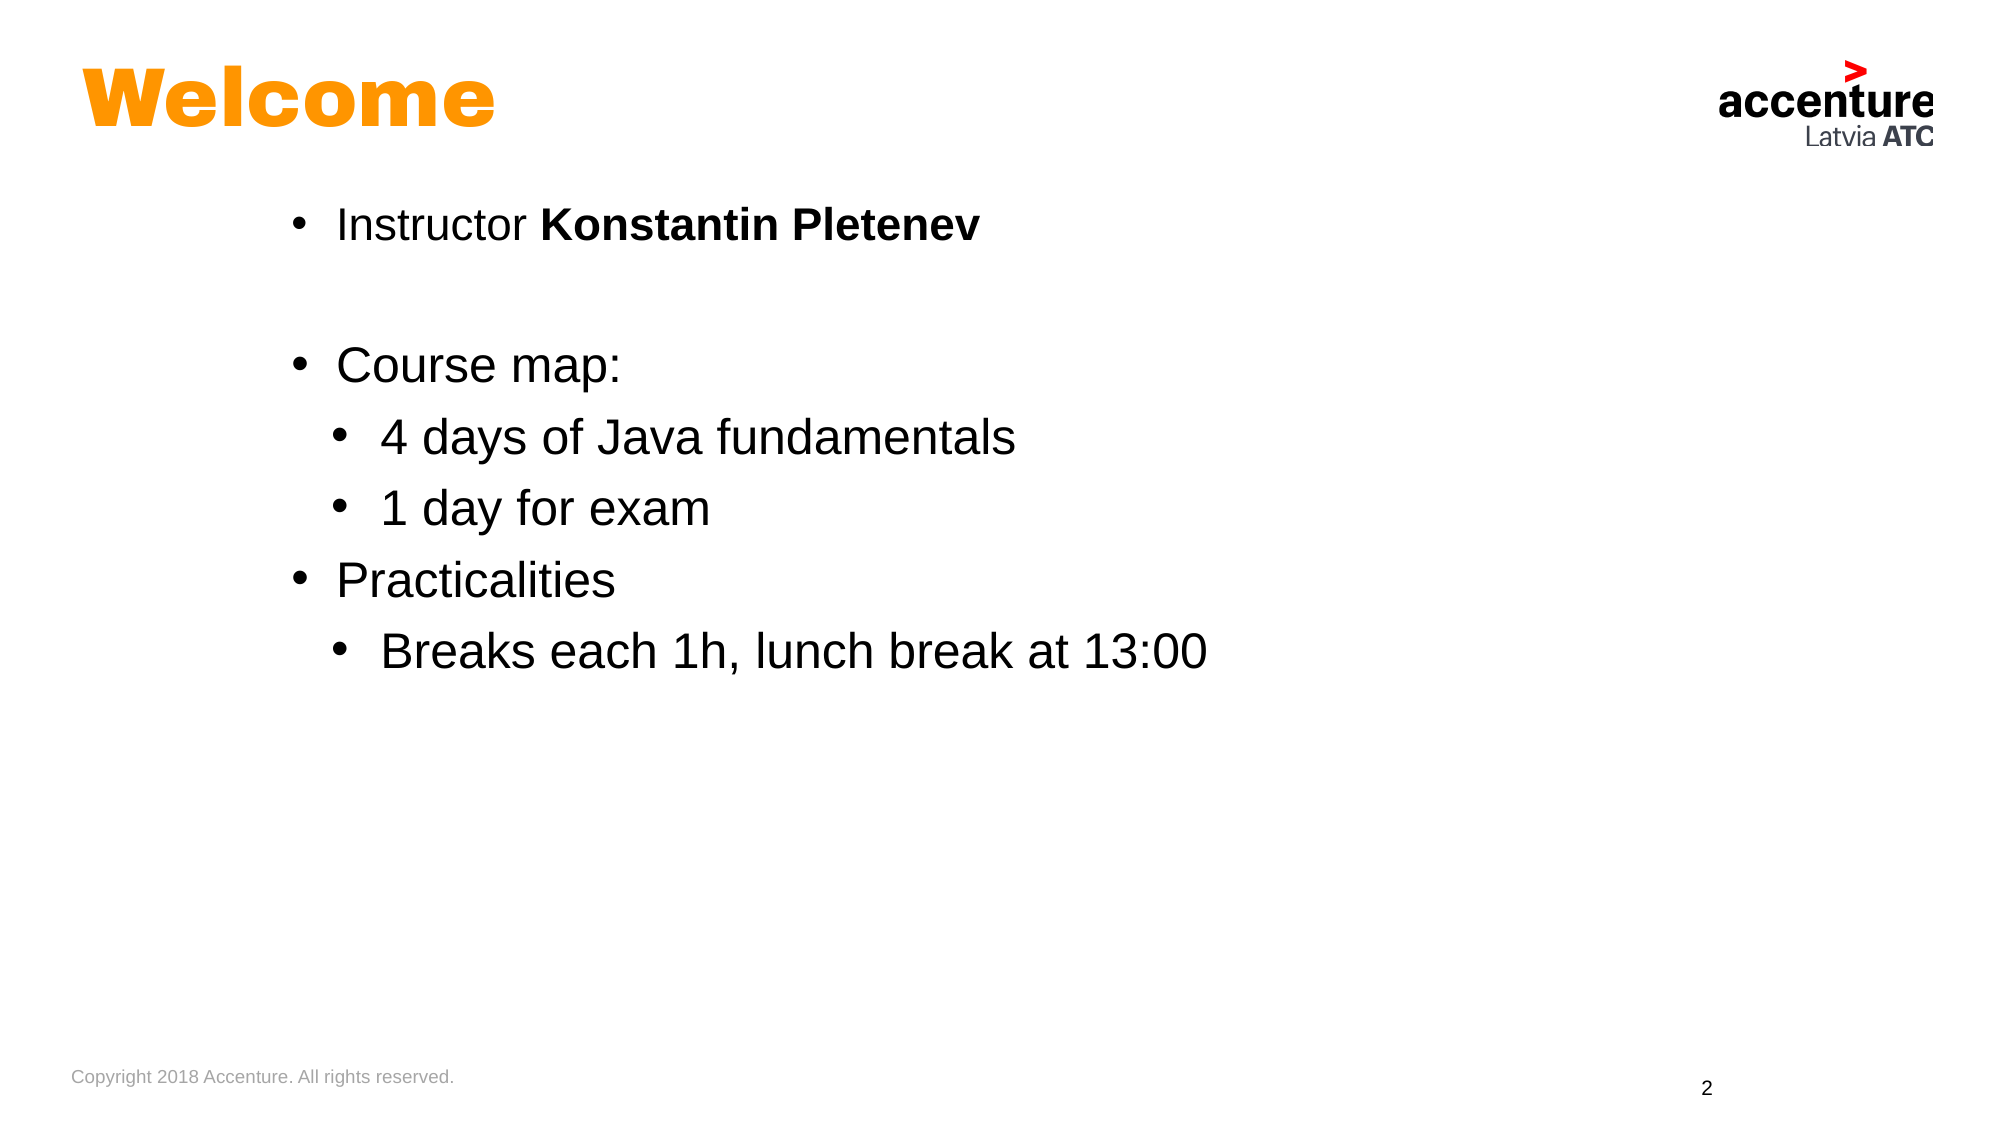

Welcome
Instructor Konstantin Pletenev

Course map:
 4 days of Java fundamentals
 1 day for exam
Practicalities
 Breaks each 1h, lunch break at 13:00

2